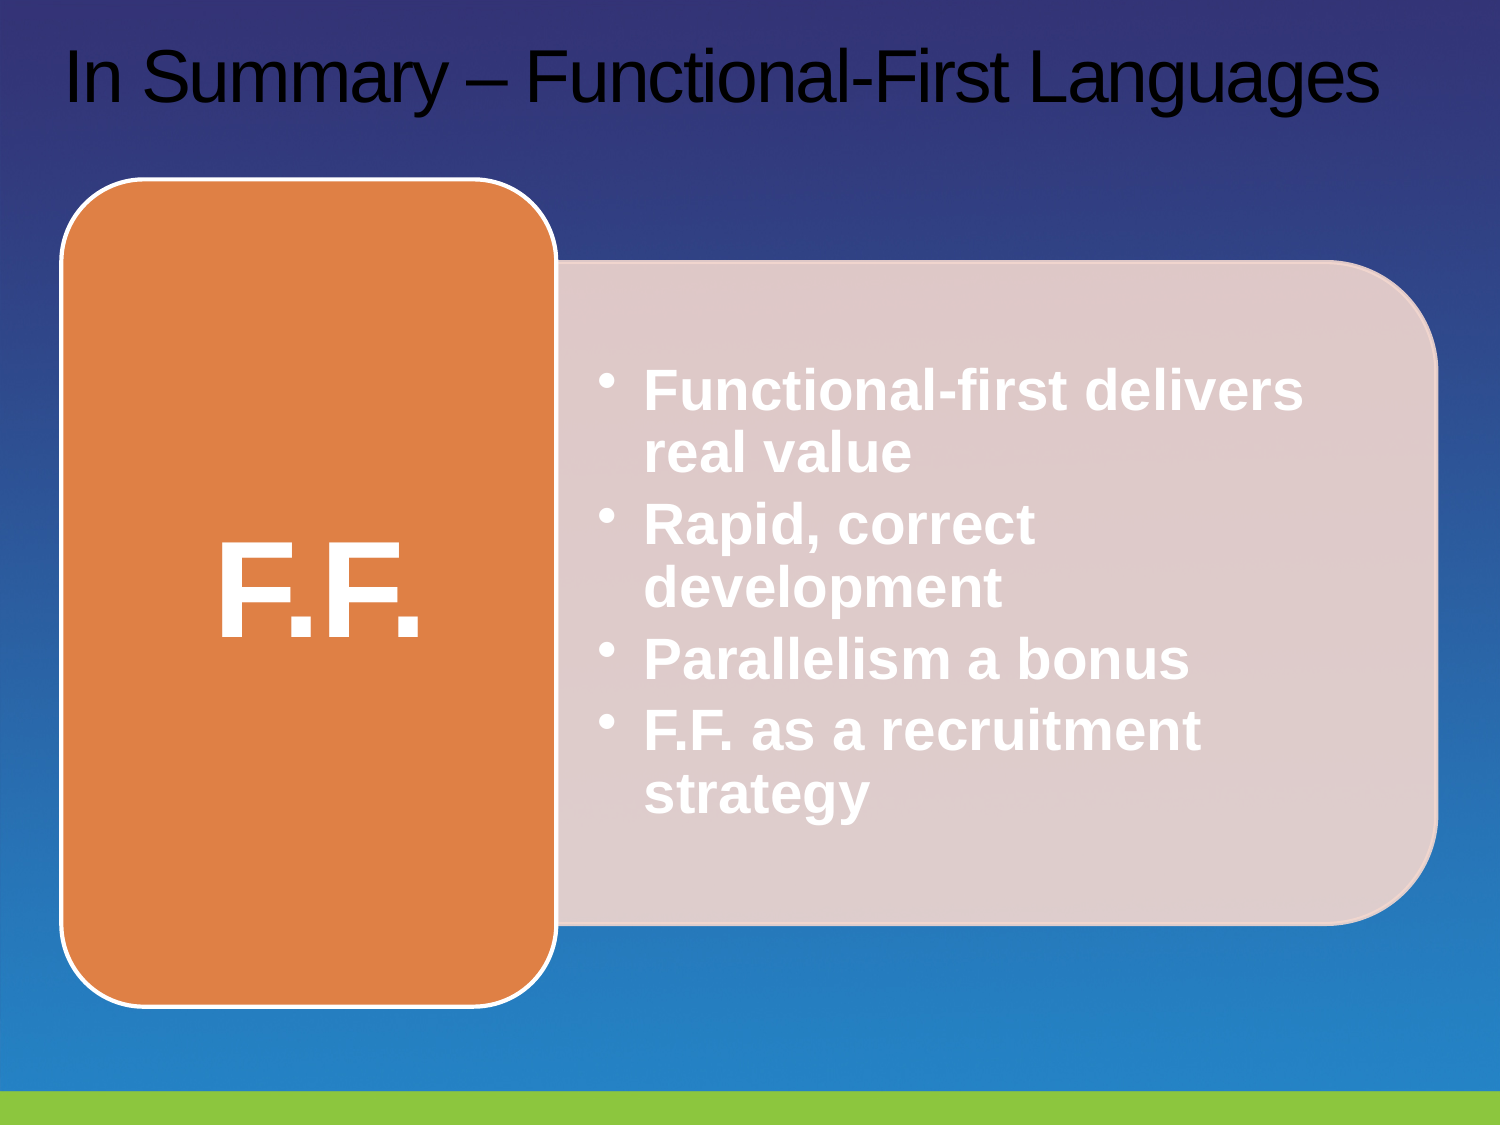

# In Summary – Functional-First Languages
Functional-first delivers real value
Rapid, correct development
Parallelism a bonus
F.F. as a recruitment strategy
F.F.